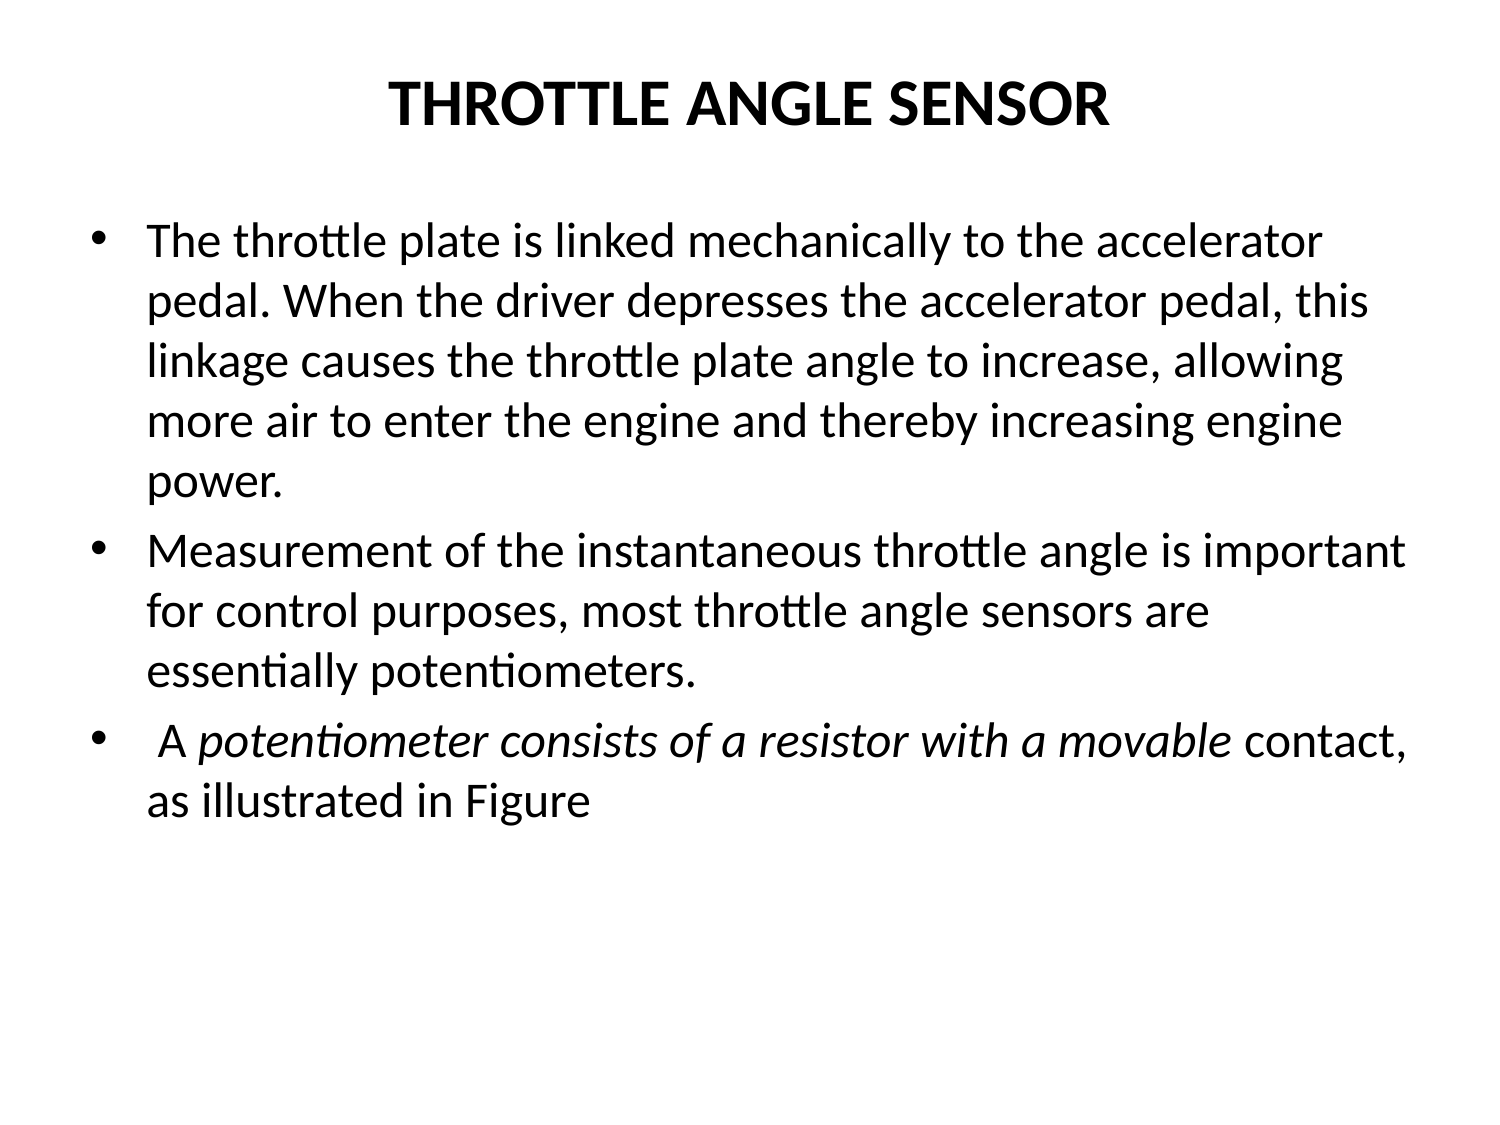

# THROTTLE ANGLE SENSOR
The throttle plate is linked mechanically to the accelerator pedal. When the driver depresses the accelerator pedal, this linkage causes the throttle plate angle to increase, allowing more air to enter the engine and thereby increasing engine power.
Measurement of the instantaneous throttle angle is important for control purposes, most throttle angle sensors are essentially potentiometers.
 A potentiometer consists of a resistor with a movable contact, as illustrated in Figure